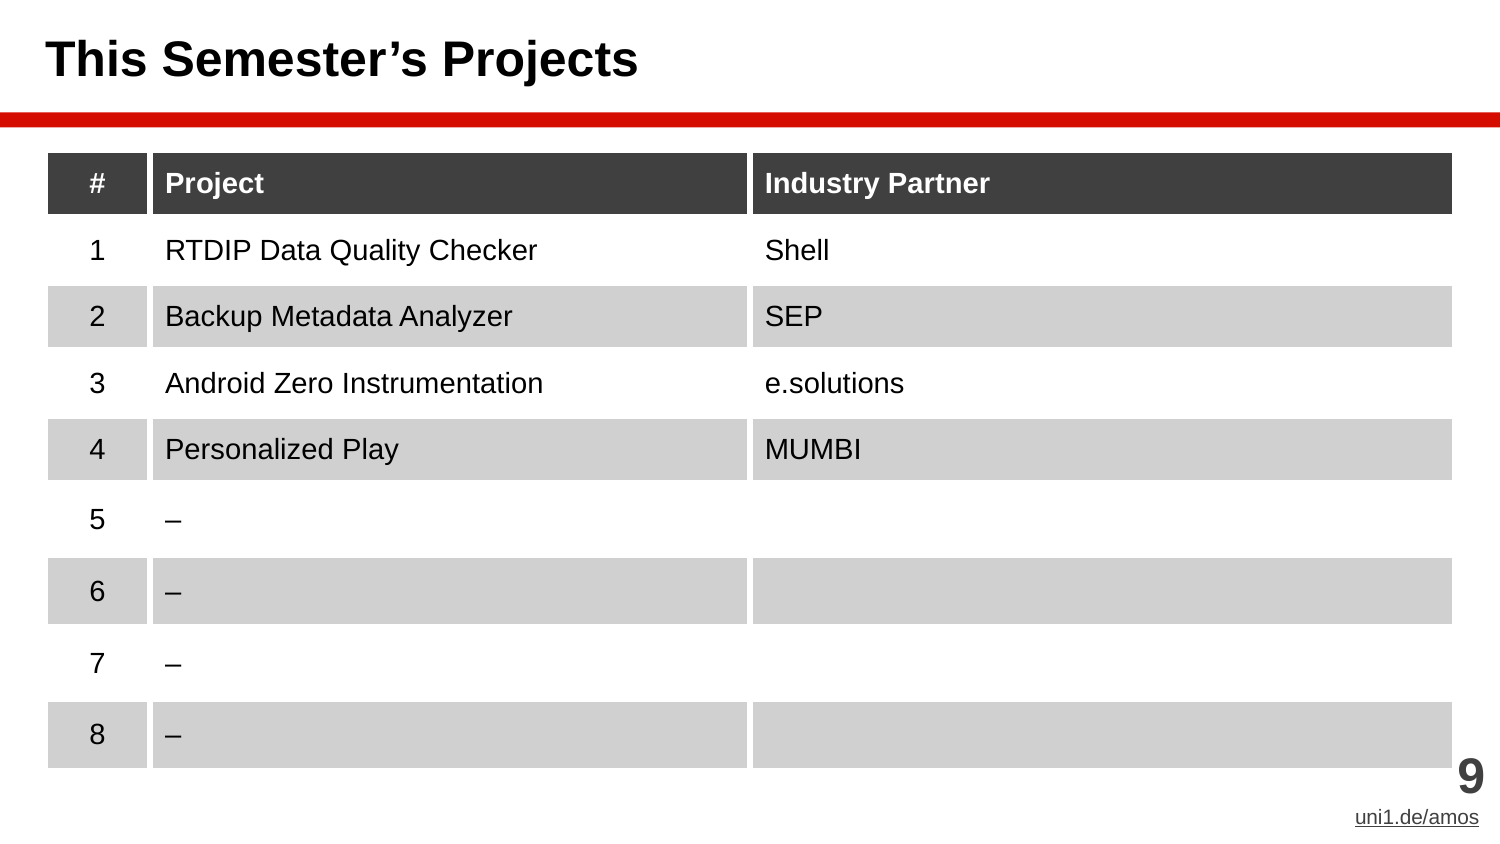

# This Semester’s Projects
| # | Project | Industry Partner |
| --- | --- | --- |
| 1 | RTDIP Data Quality Checker | Shell |
| 2 | Backup Metadata Analyzer | SEP |
| 3 | Android Zero Instrumentation | e.solutions |
| 4 | Personalized Play | MUMBI |
| 5 | – |  |
| 6 | – |  |
| 7 | – |  |
| 8 | – |  |
9
uni1.de/amos